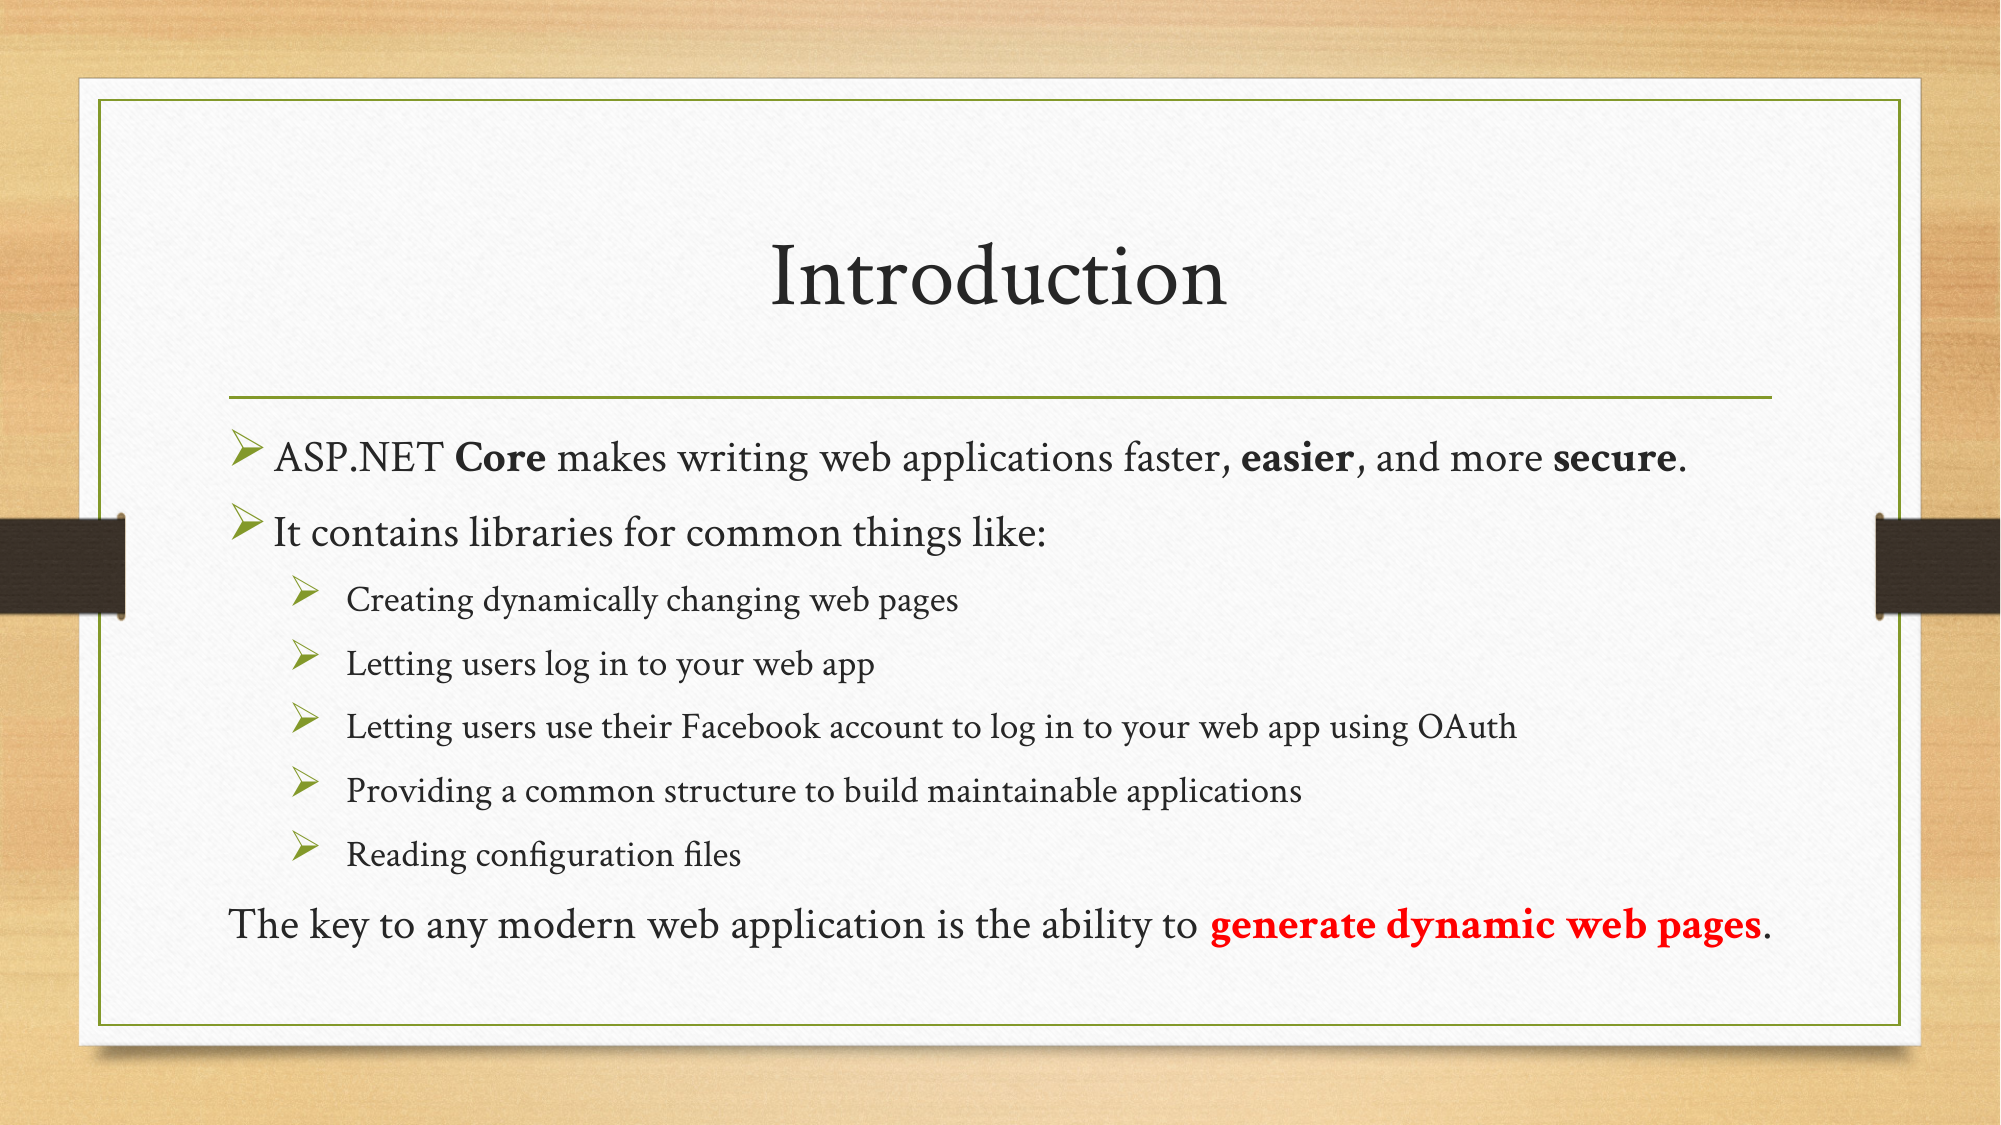

# Introduction
ASP.NET Core makes writing web applications faster, easier, and more secure.
It contains libraries for common things like:
Creating dynamically changing web pages
Letting users log in to your web app
Letting users use their Facebook account to log in to your web app using OAuth
Providing a common structure to build maintainable applications
Reading configuration files
The key to any modern web application is the ability to generate dynamic web pages.